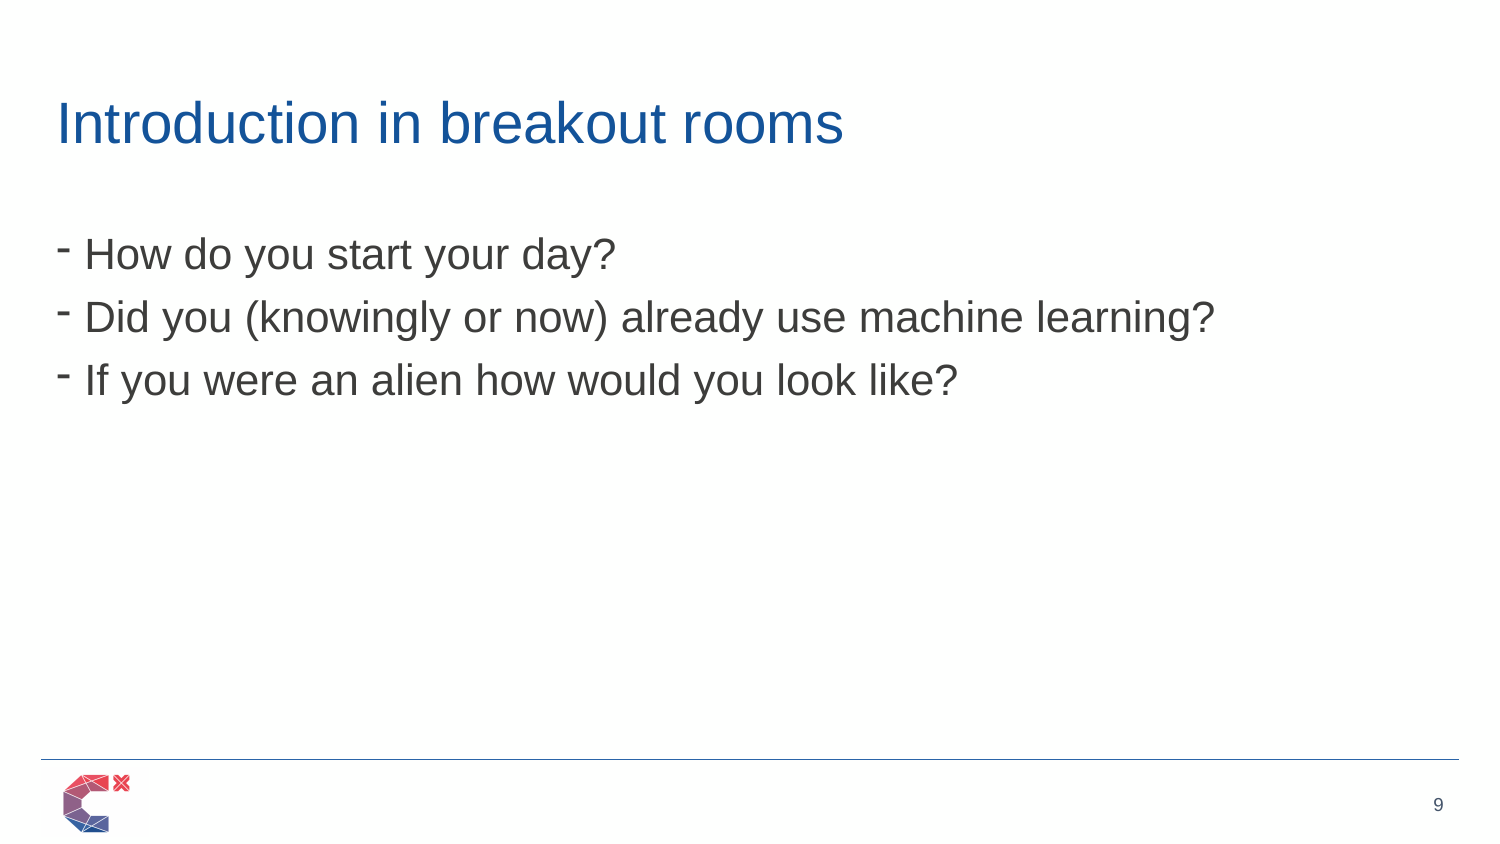

# Introduction in breakout rooms
How do you start your day?
Did you (knowingly or now) already use machine learning?
If you were an alien how would you look like?